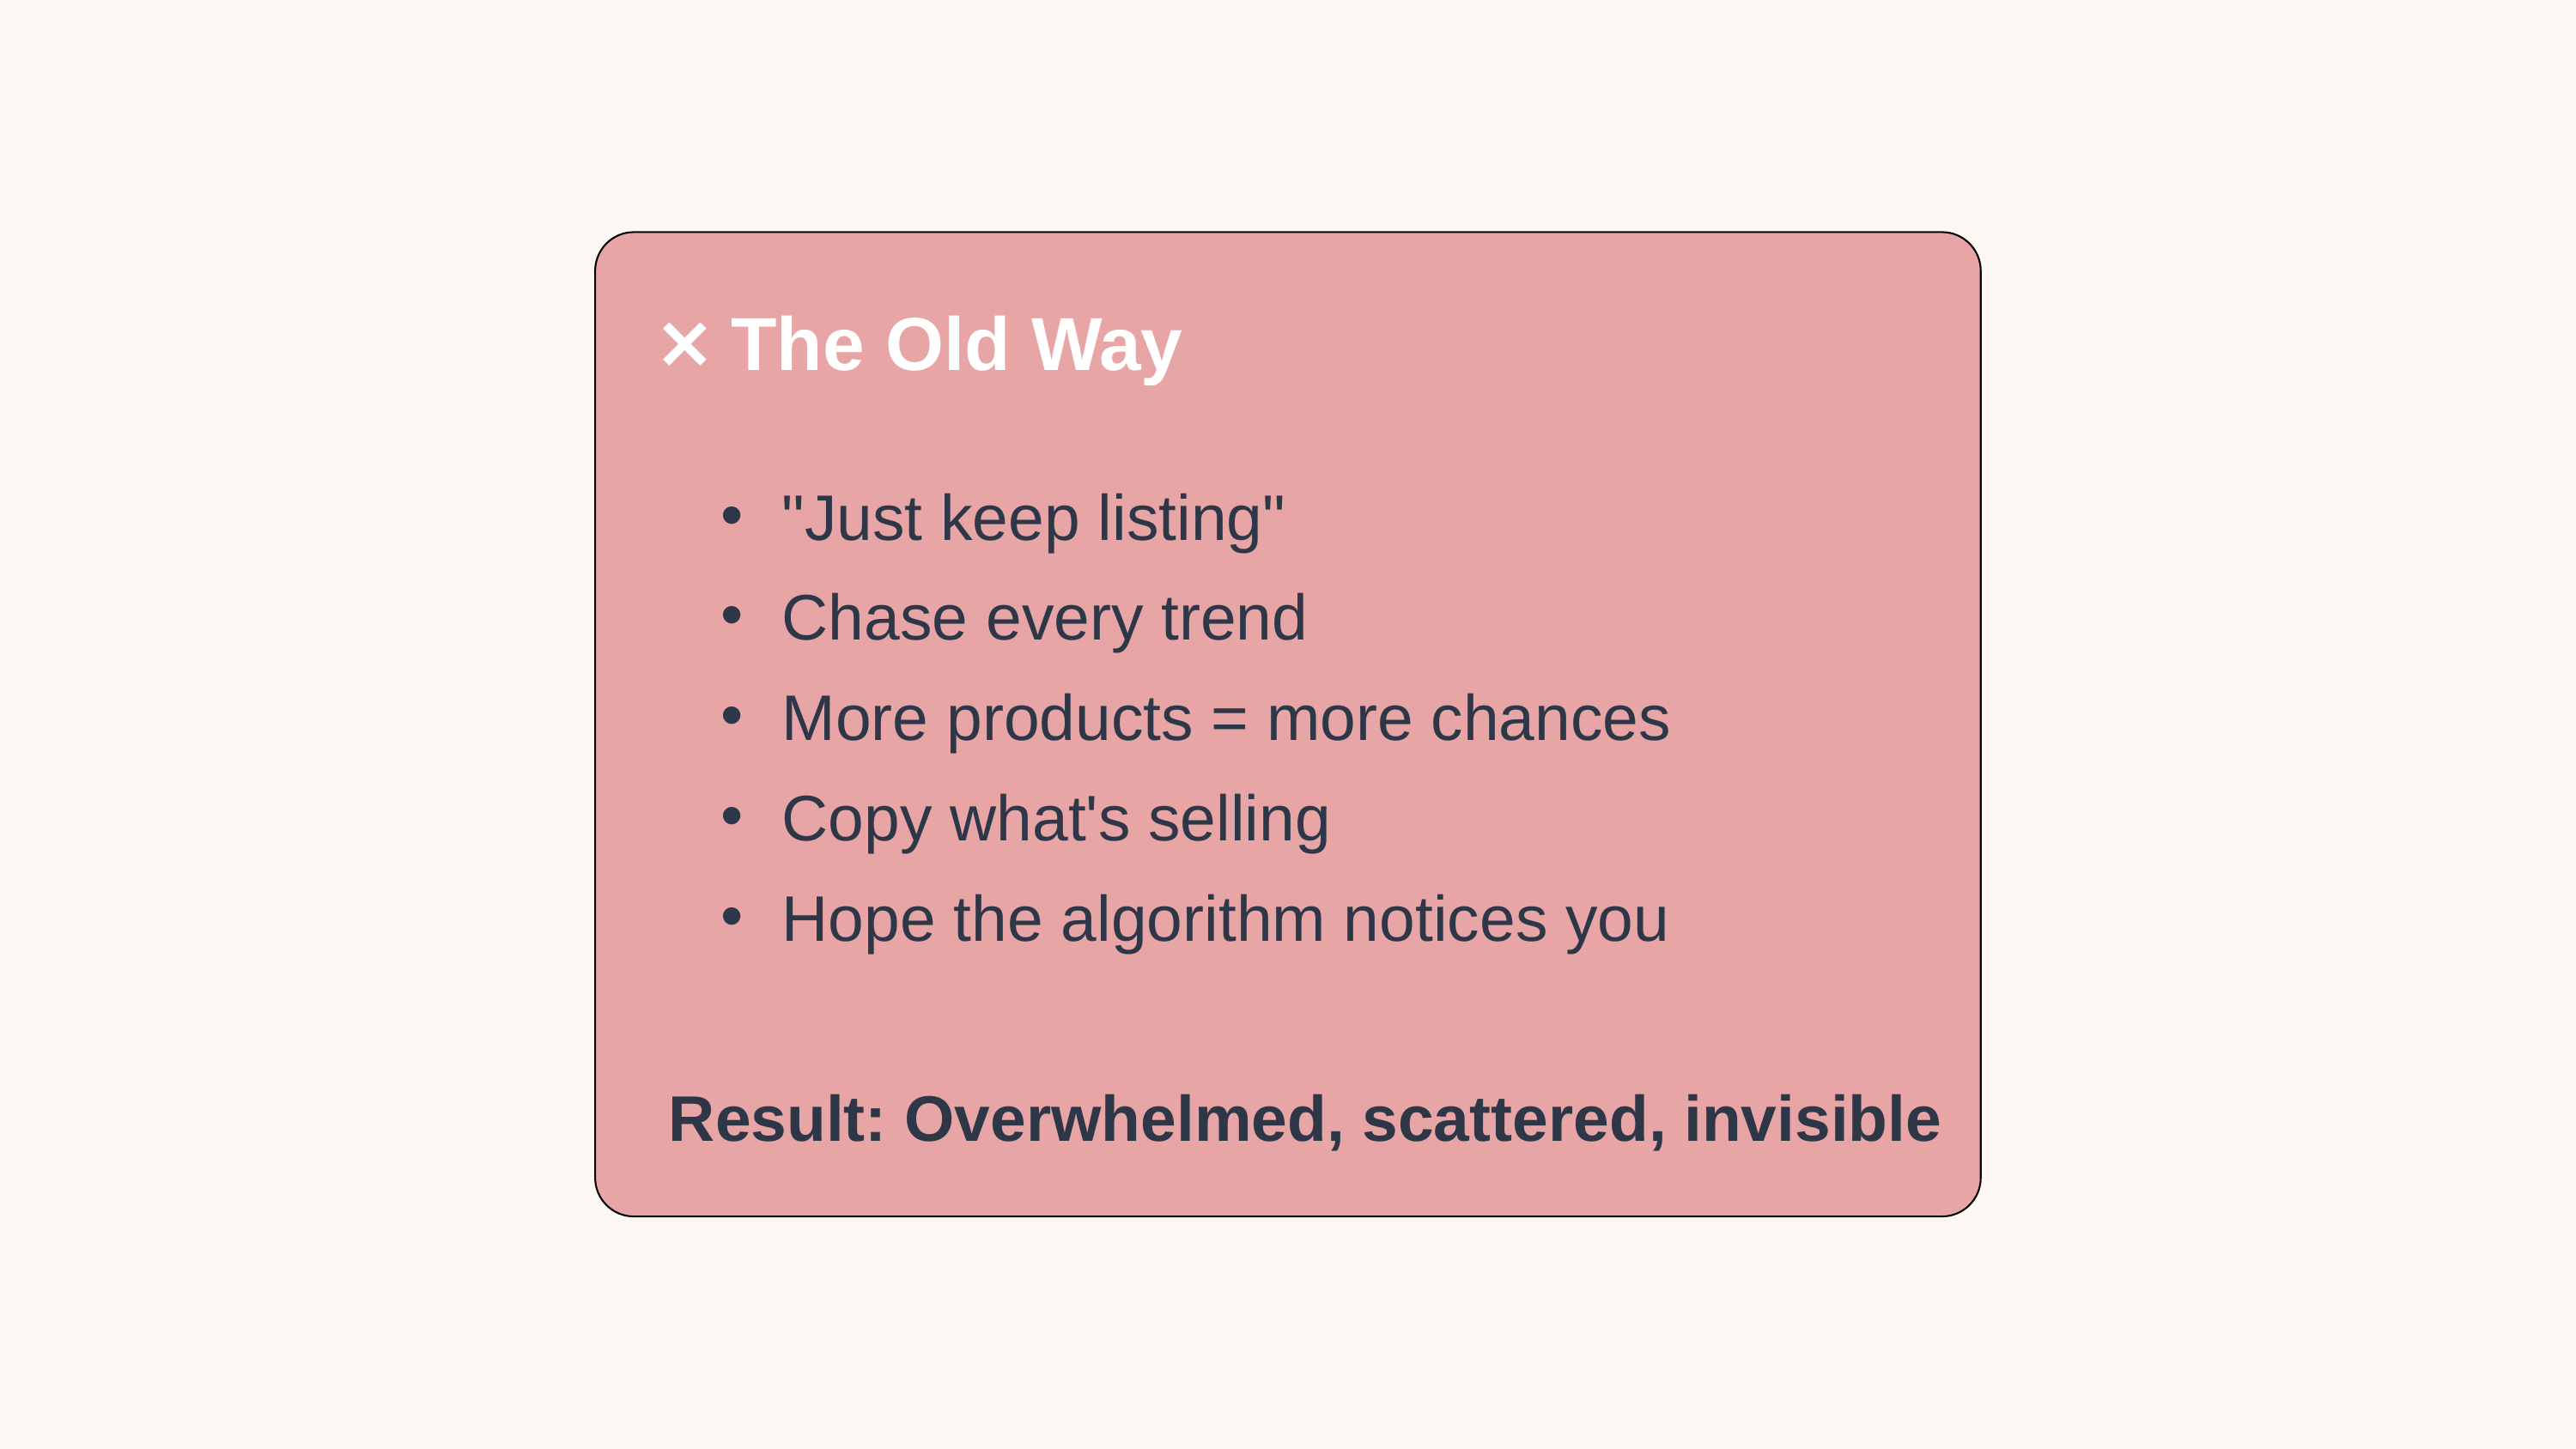

❌ The Old Way
❌ The Old Way
"Just keep listing"
Chase every trend
More products = more chances
Copy what's selling
Hope the algorithm notices you

Result: Overwhelmed, scattered, invisible